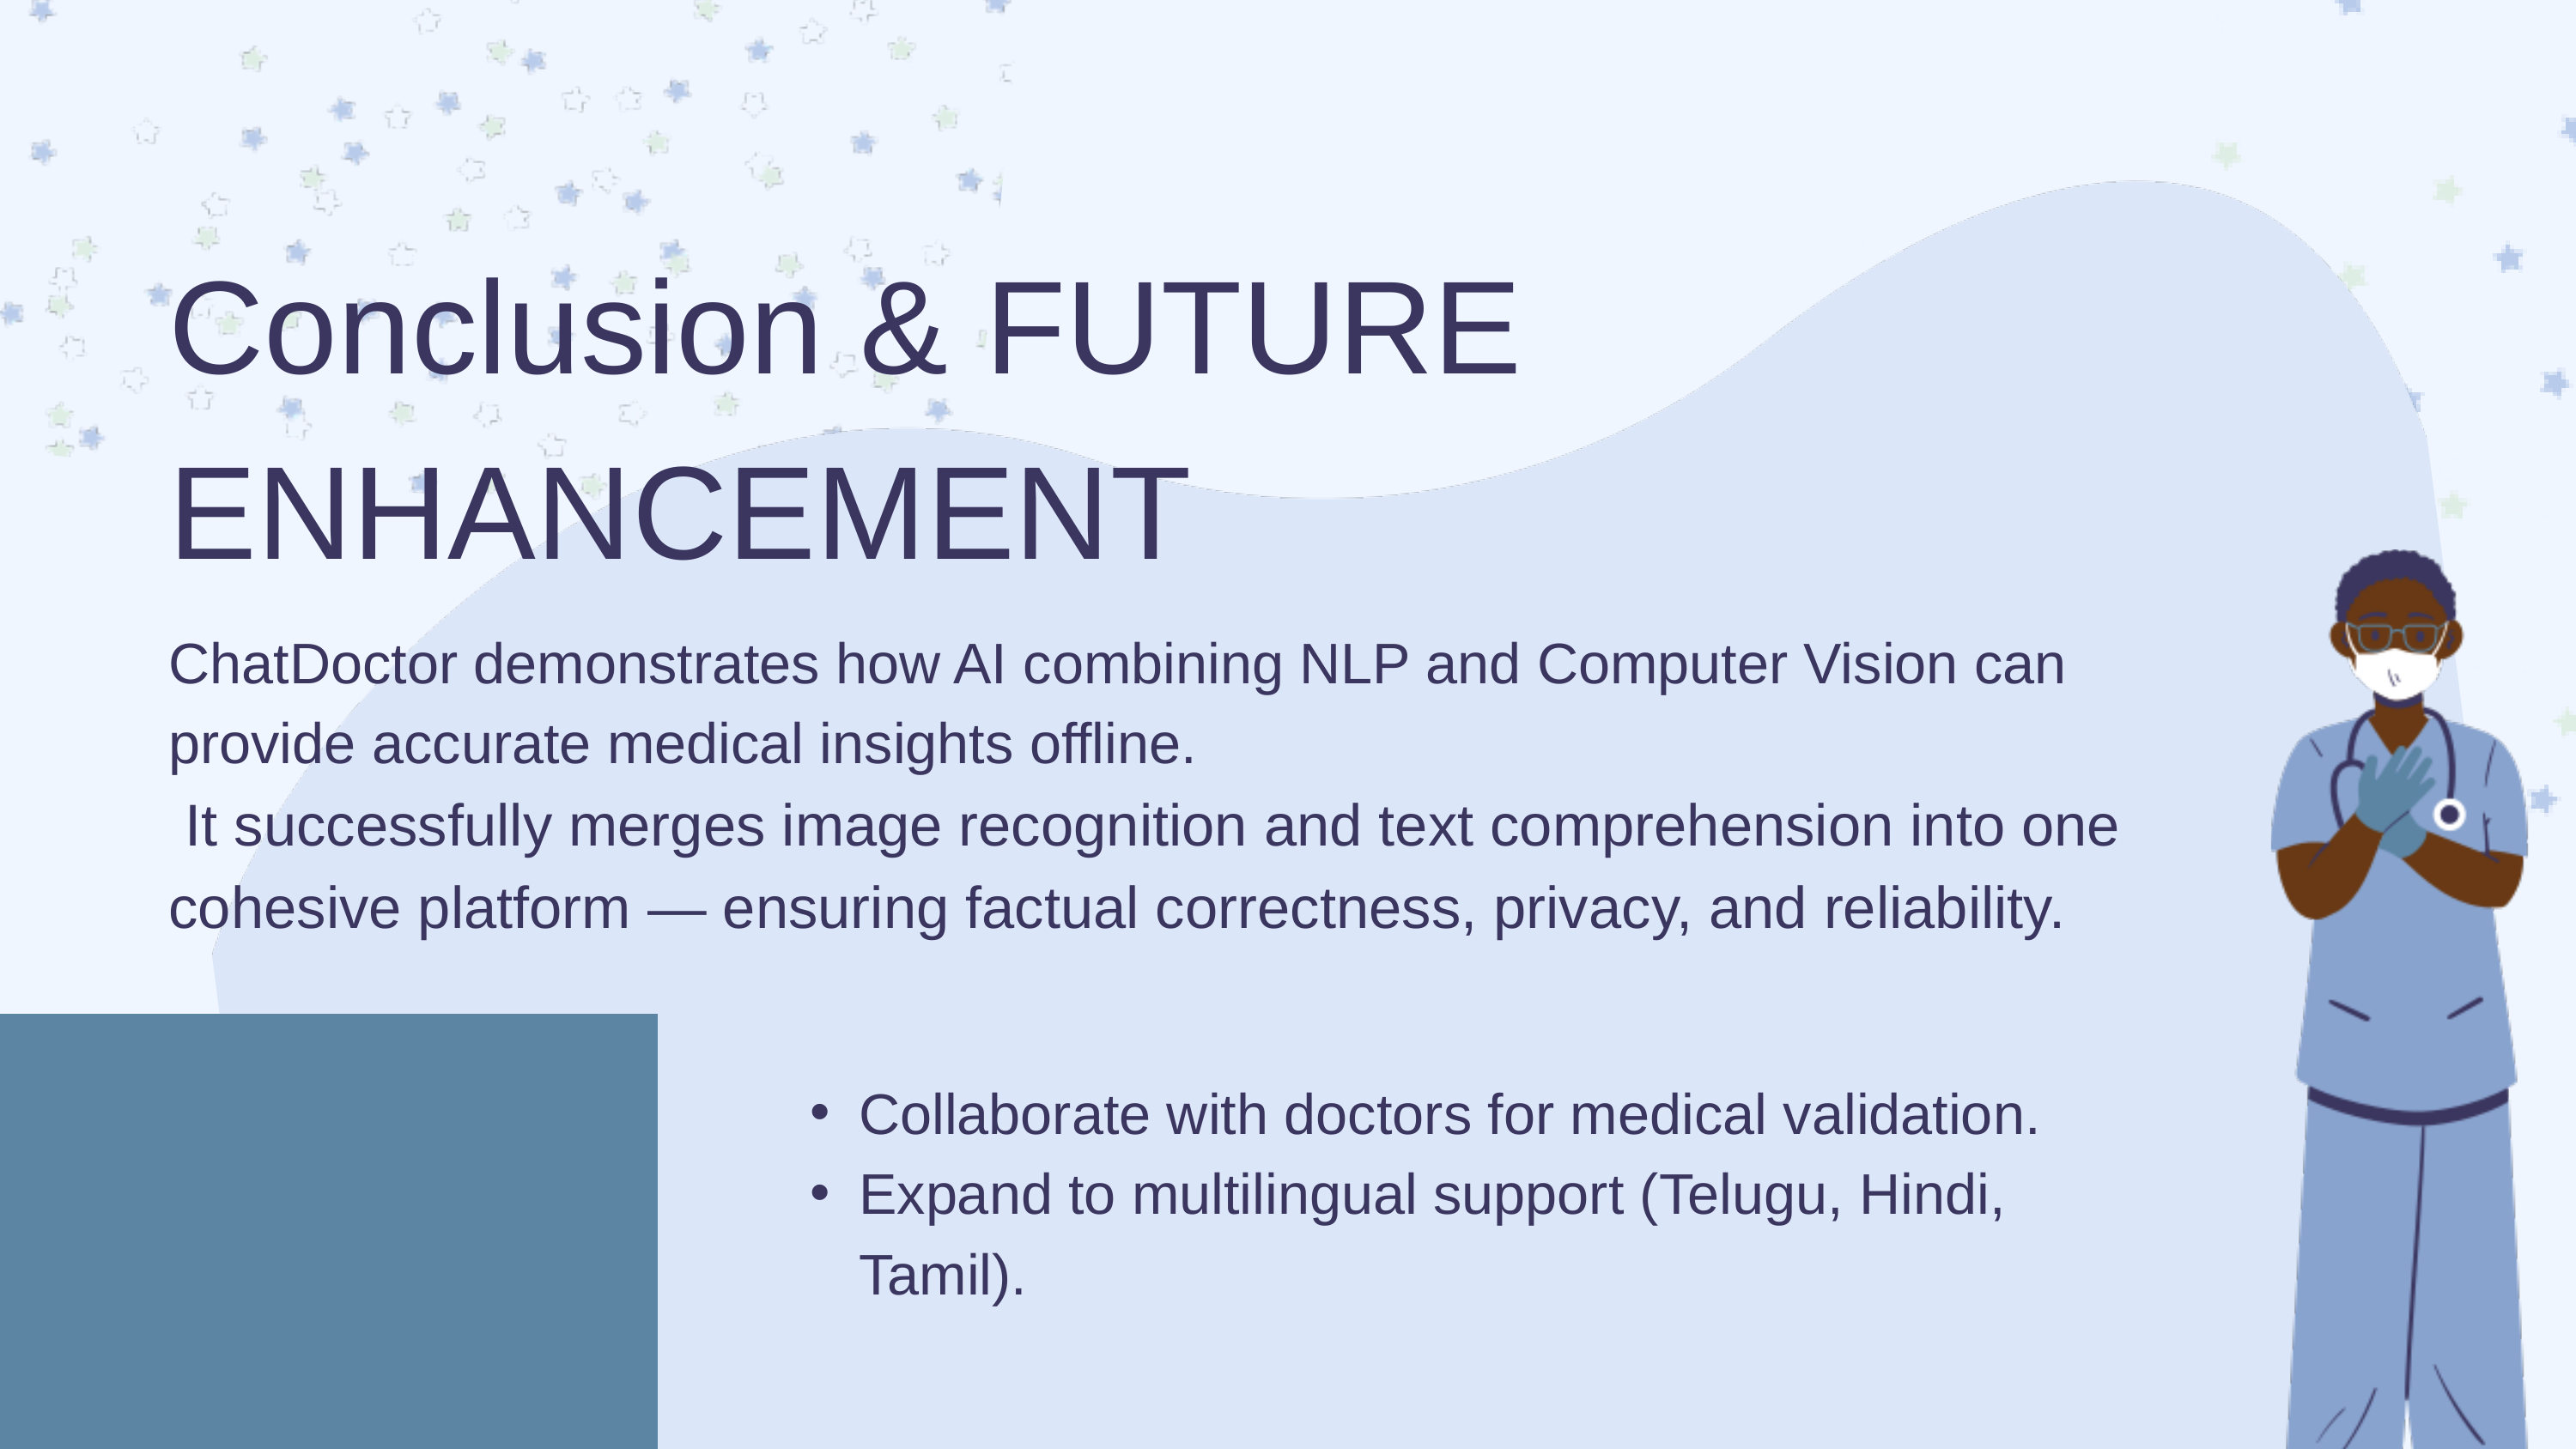

Conclusion & FUTURE ENHANCEMENT

ChatDoctor demonstrates how AI combining NLP and Computer Vision can provide accurate medical insights offline.
 It successfully merges image recognition and text comprehension into one cohesive platform — ensuring factual correctness, privacy, and reliability.

Collaborate with doctors for medical validation.
Expand to multilingual support (Telugu, Hindi, Tamil).